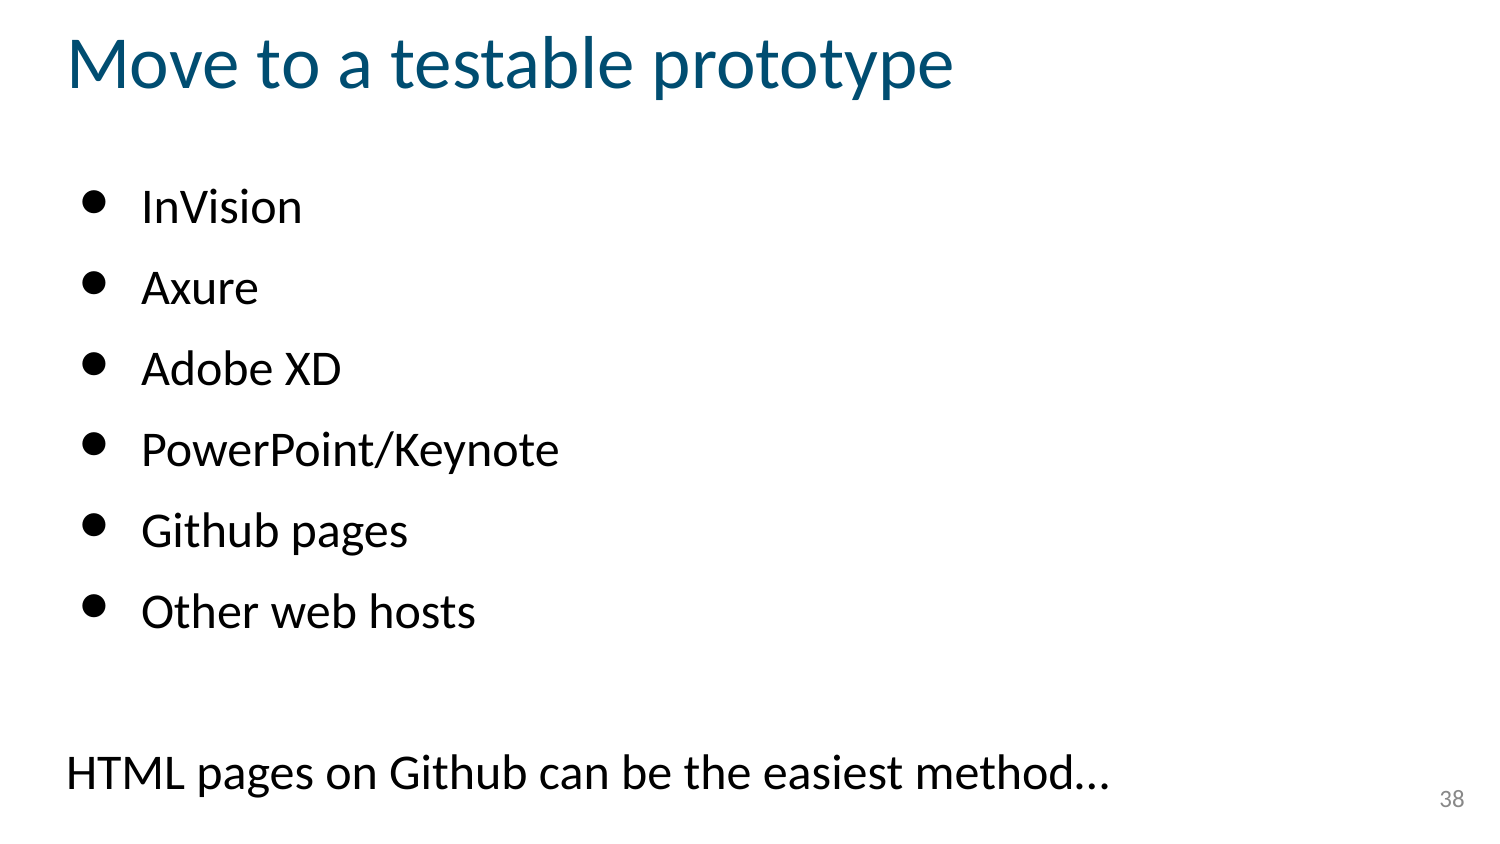

# Move to a testable prototype
InVision
Axure
Adobe XD
PowerPoint/Keynote
Github pages
Other web hosts

HTML pages on Github can be the easiest method…
38